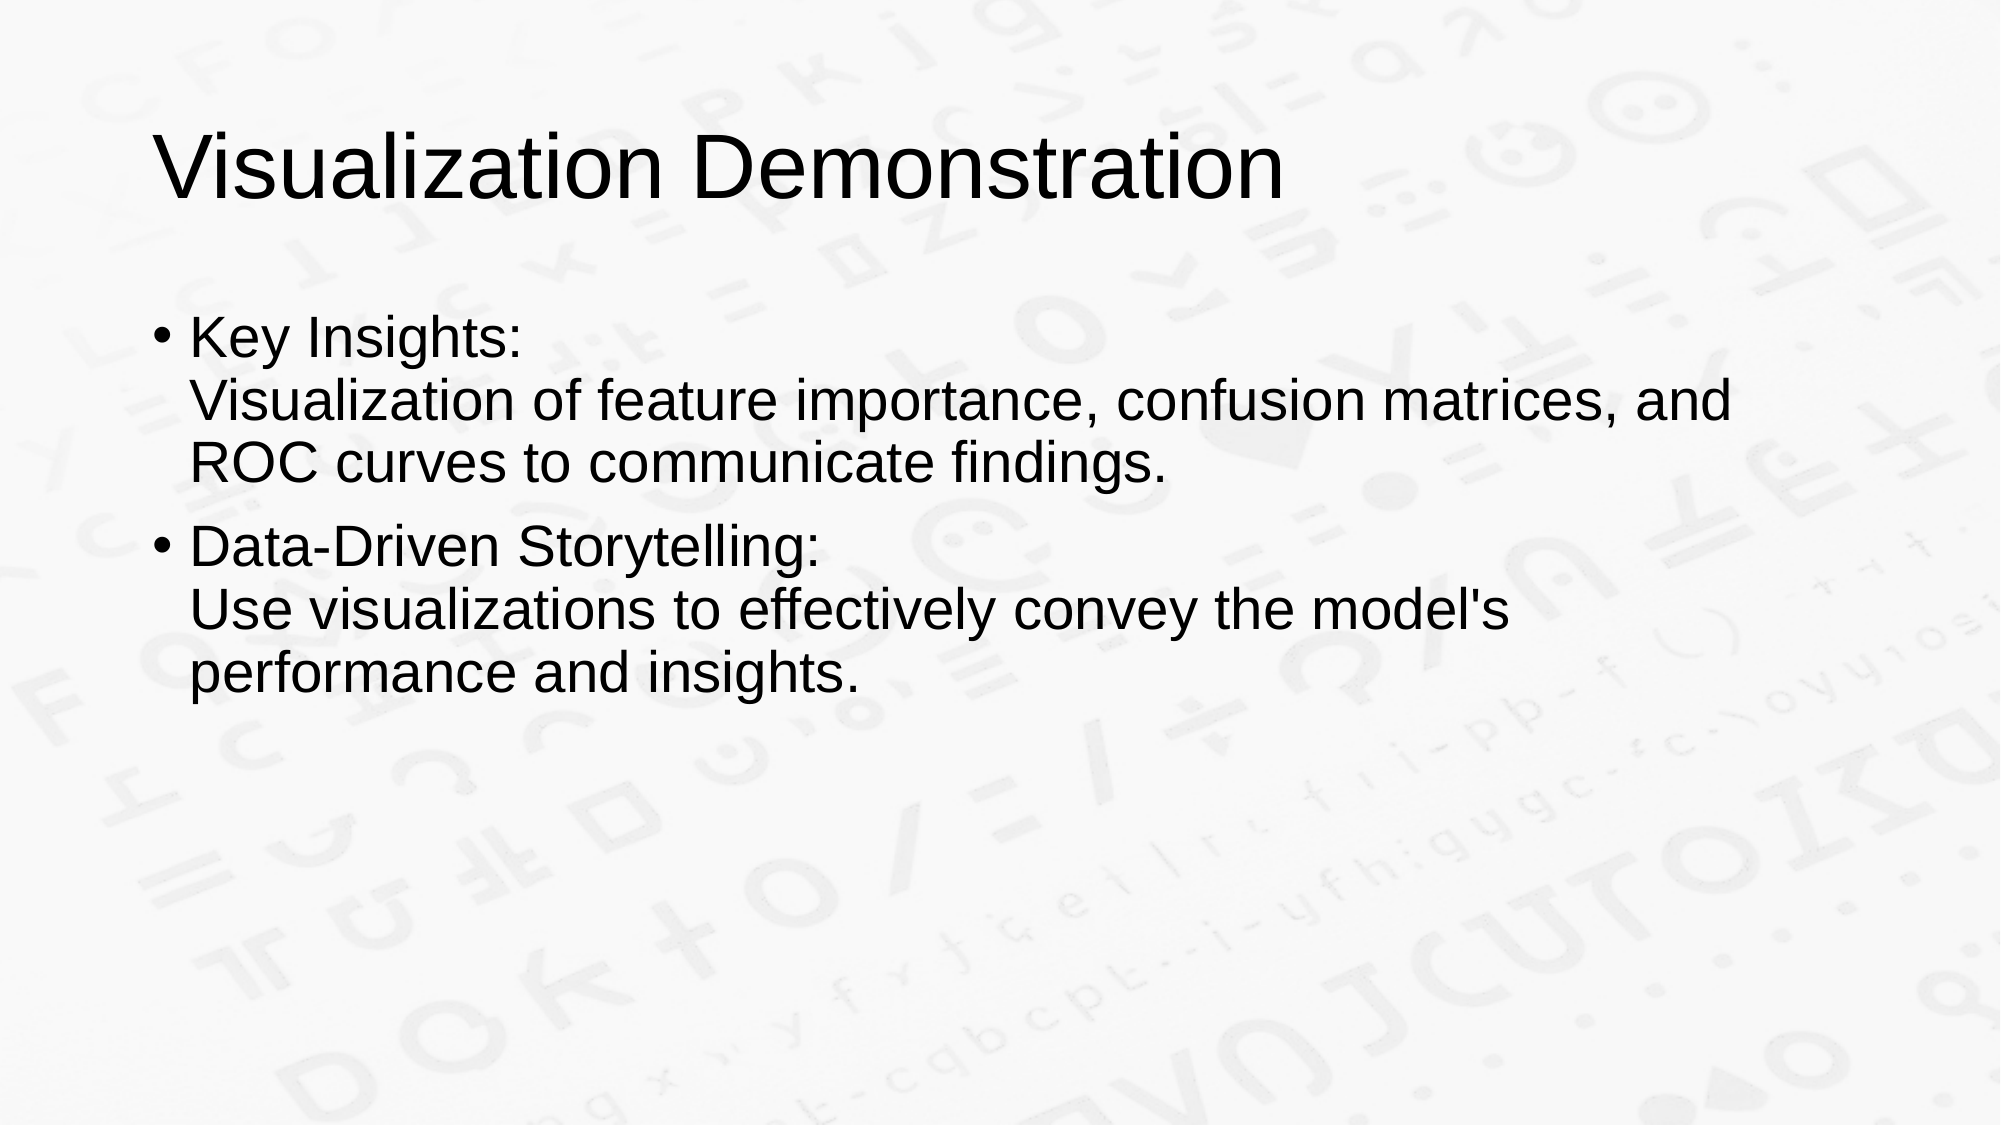

# Visualization Demonstration
Key Insights:
Visualization of feature importance, confusion matrices, and ROC curves to communicate findings.
Data-Driven Storytelling:
Use visualizations to effectively convey the model's performance and insights.